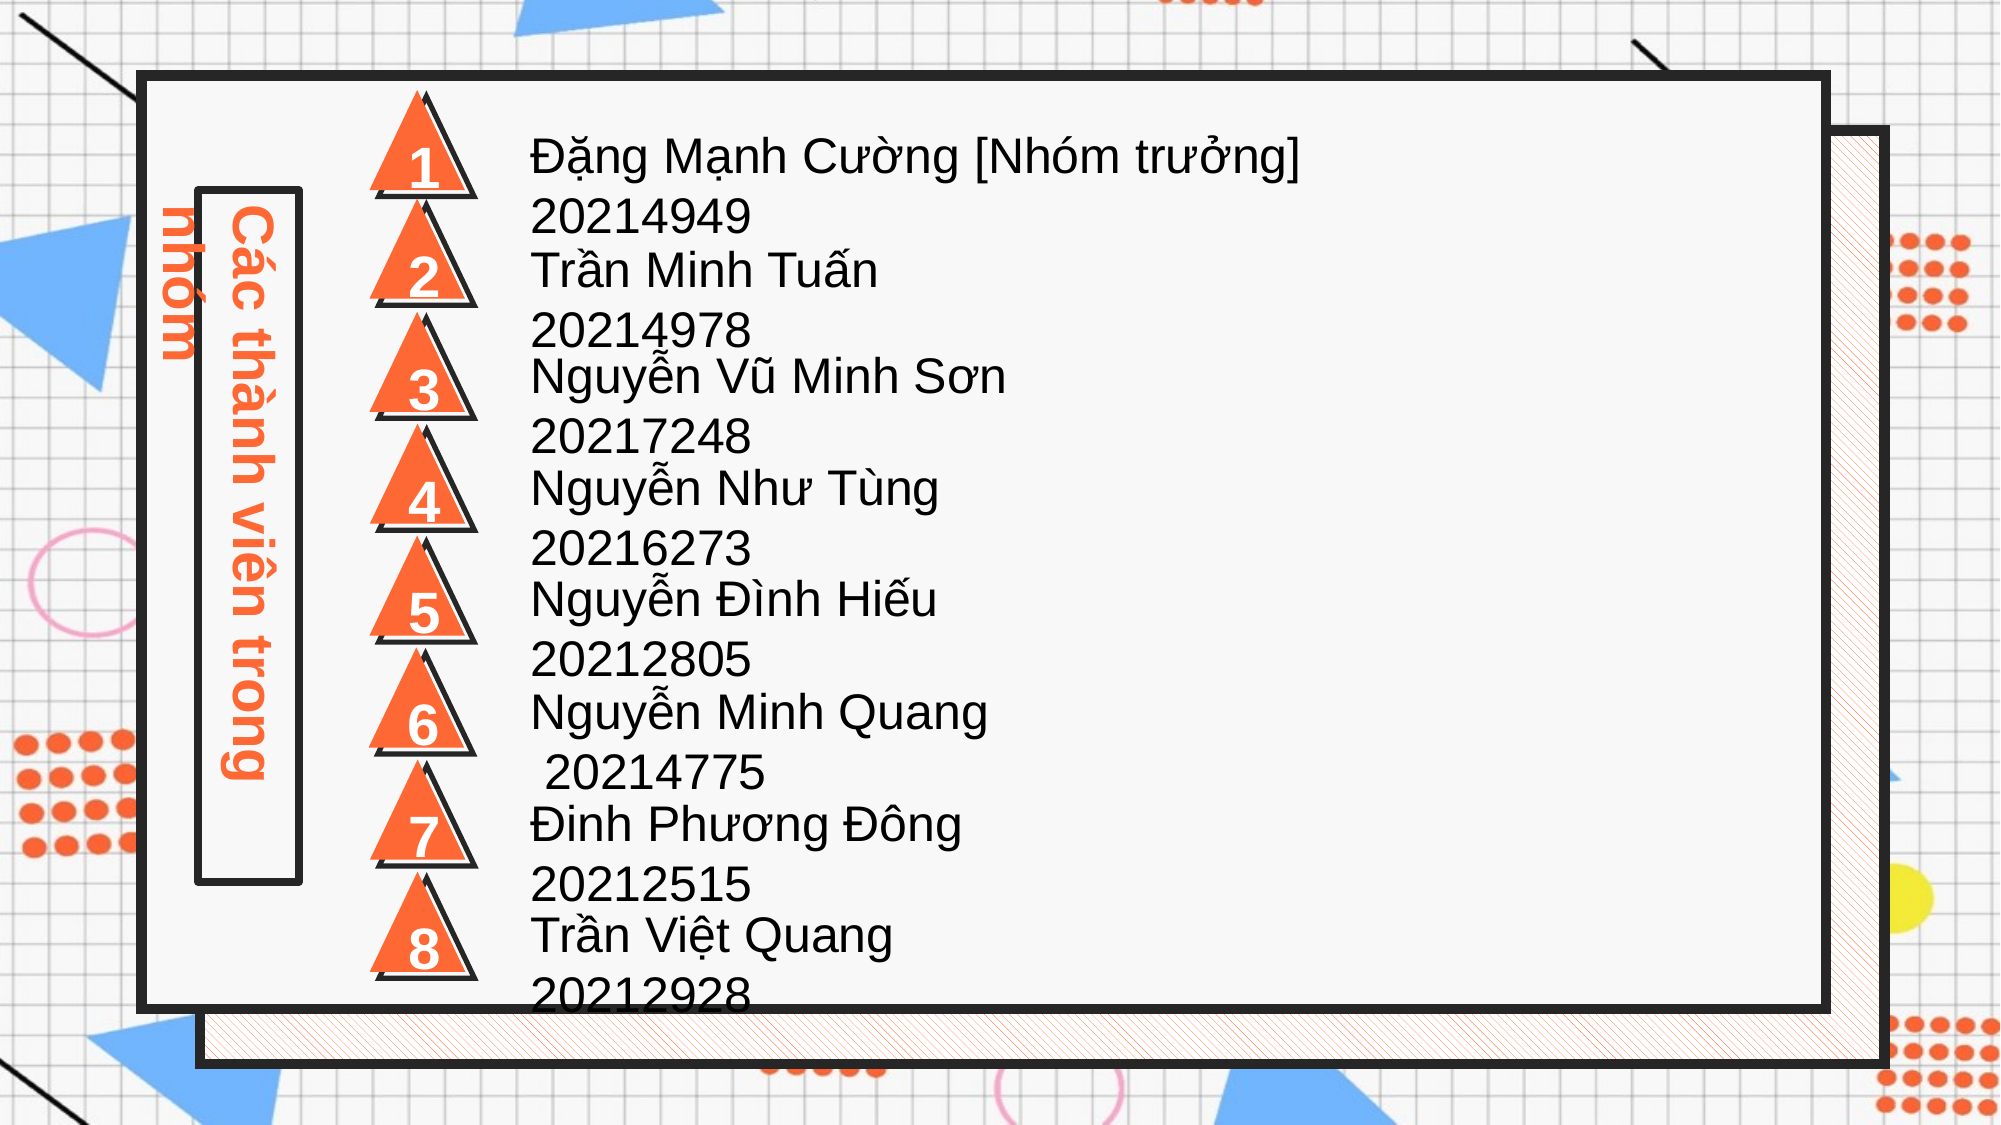

1

Đặng Mạnh Cường [Nhóm trưởng] 	           20214949

Các thành viên trong nhóm
2

Trần Minh Tuấn 			           20214978

3

Nguyễn Vũ Minh Sơn 	                         20217248

4

Nguyễn Như Tùng 		                         20216273
5

Nguyễn Đình Hiếu 		                         20212805

6

Nguyễn Minh Quang 		                         20214775

7

Đinh Phương Đông 		                         20212515

8

Trần Việt Quang 		                         20212928